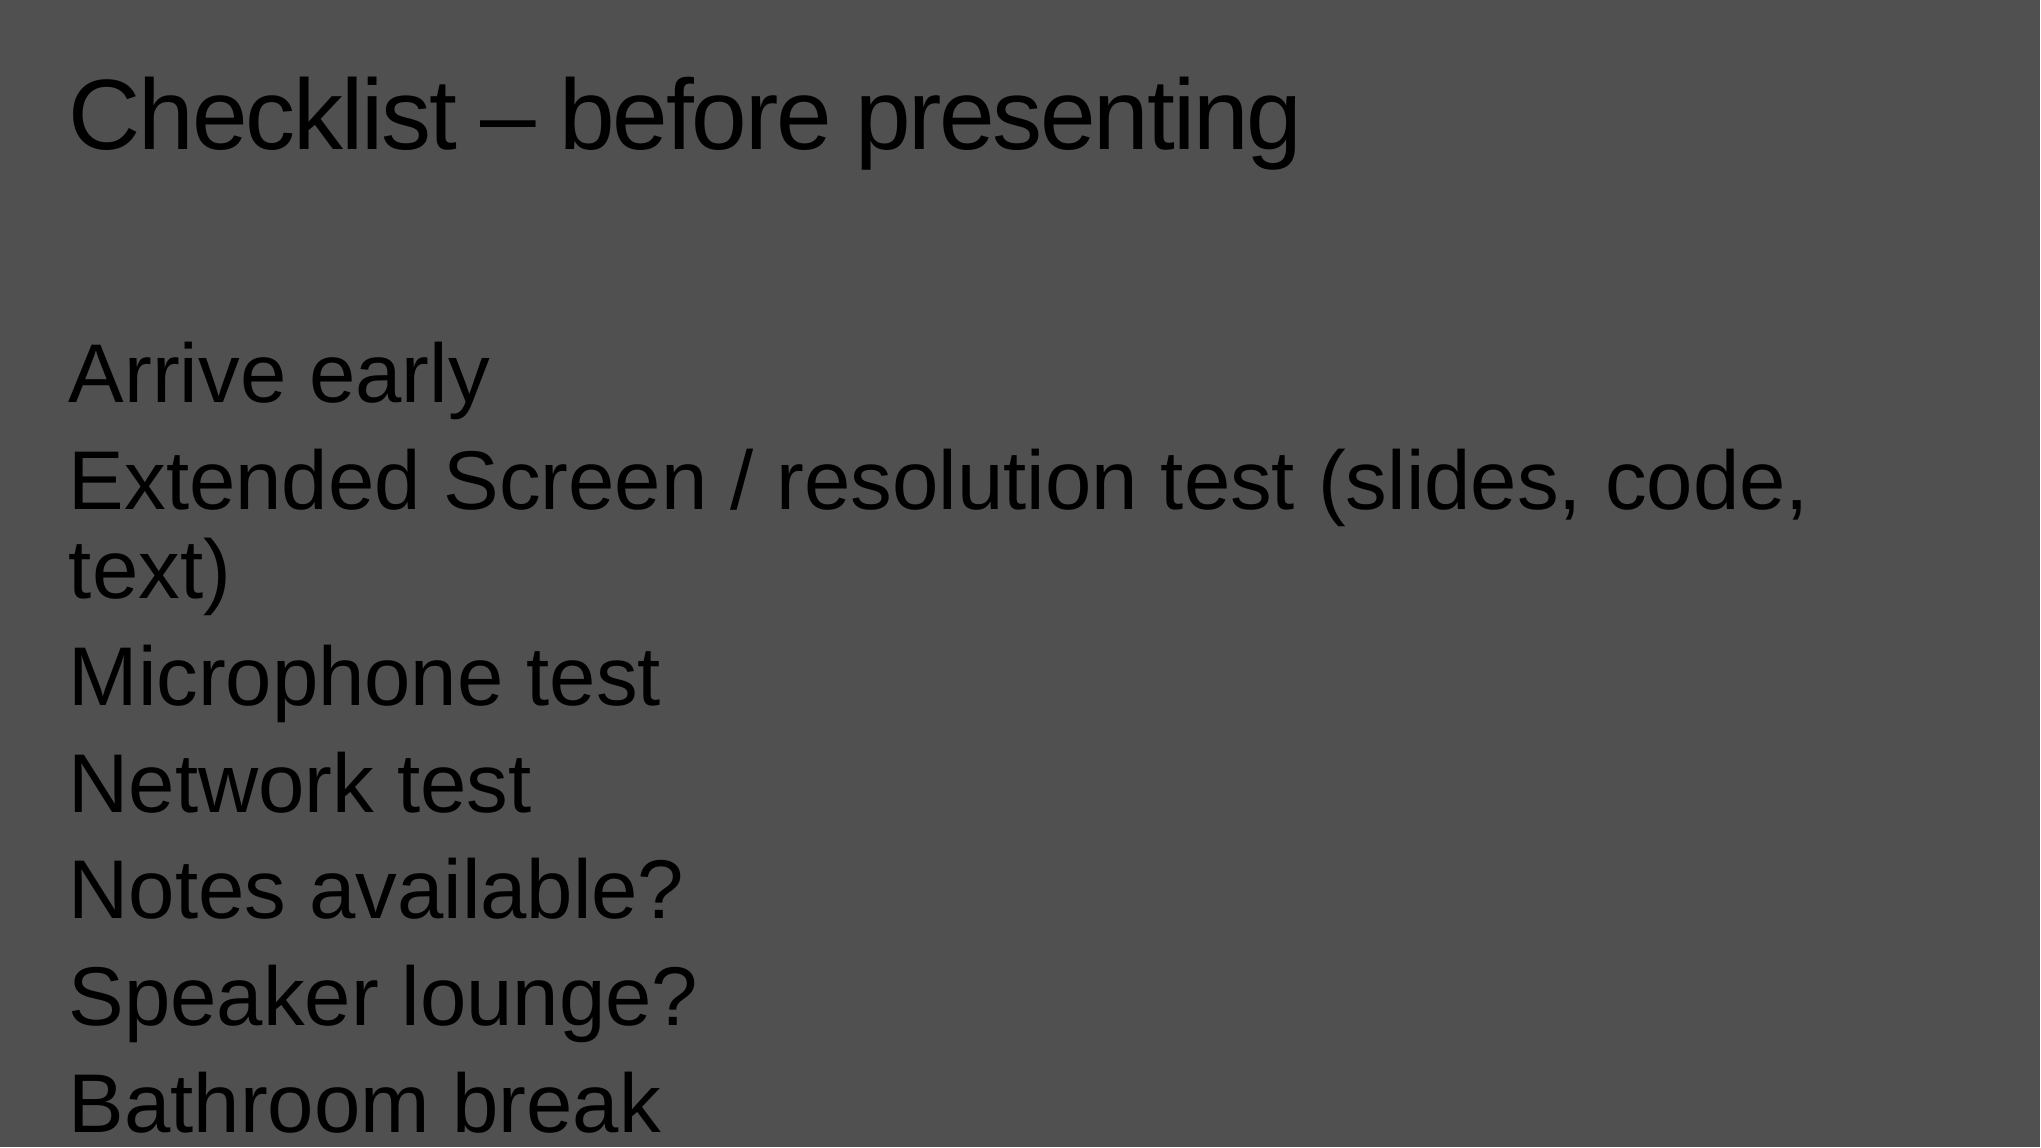

# Checklist – before presenting

Arrive early
Extended Screen / resolution test (slides, code, text)
Microphone test
Network test
Notes available?
Speaker lounge?
Bathroom break